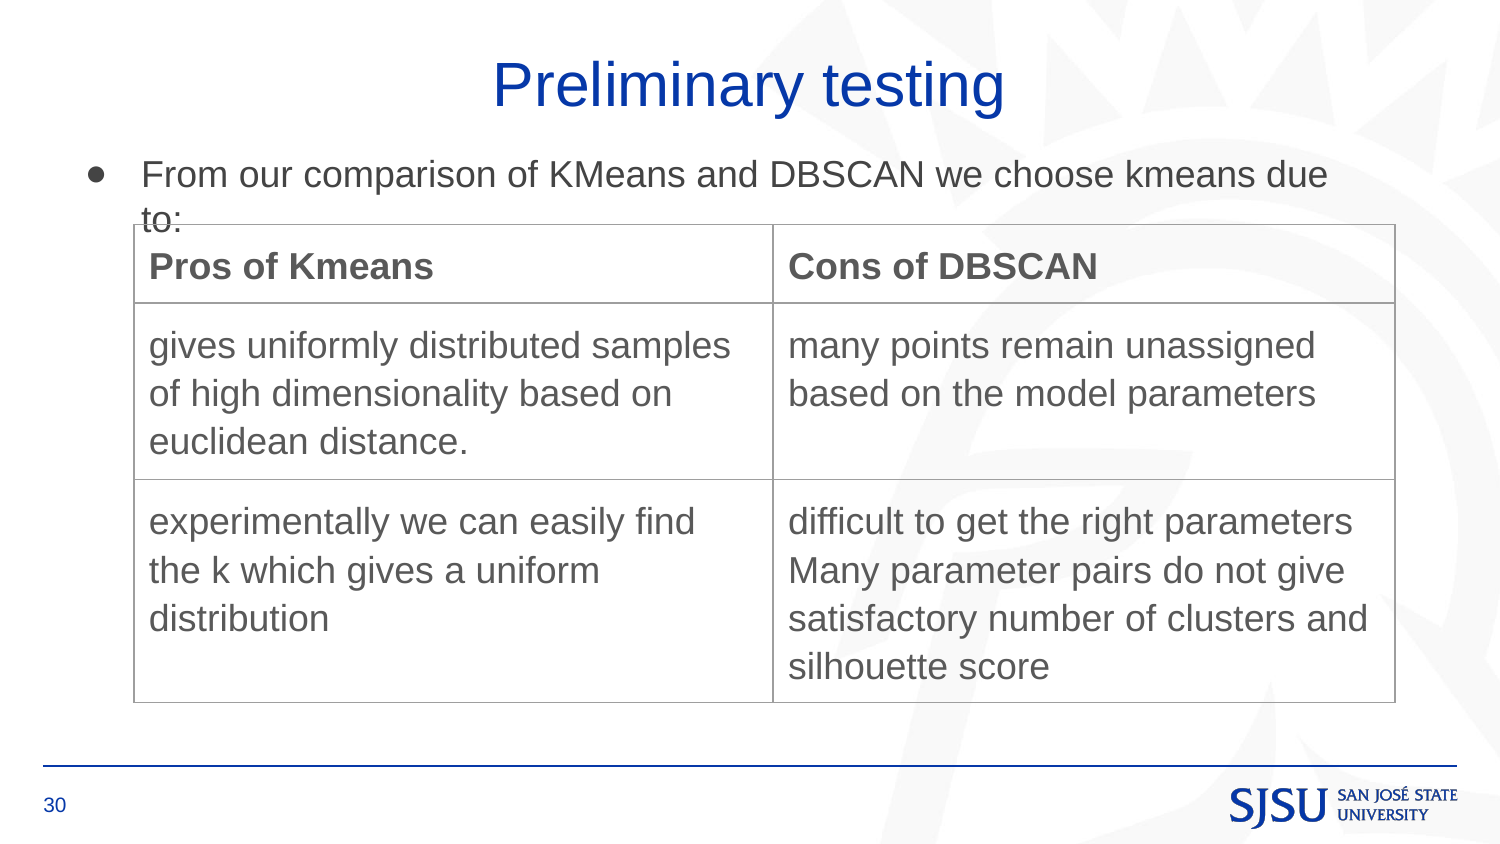

# Preliminary testing
From our comparison of KMeans and DBSCAN we choose kmeans due to:

| Pros of Kmeans | Cons of DBSCAN |
| --- | --- |
| gives uniformly distributed samples of high dimensionality based on euclidean distance. | many points remain unassigned based on the model parameters |
| experimentally we can easily find the k which gives a uniform distribution | difficult to get the right parameters Many parameter pairs do not give satisfactory number of clusters and silhouette score |

30